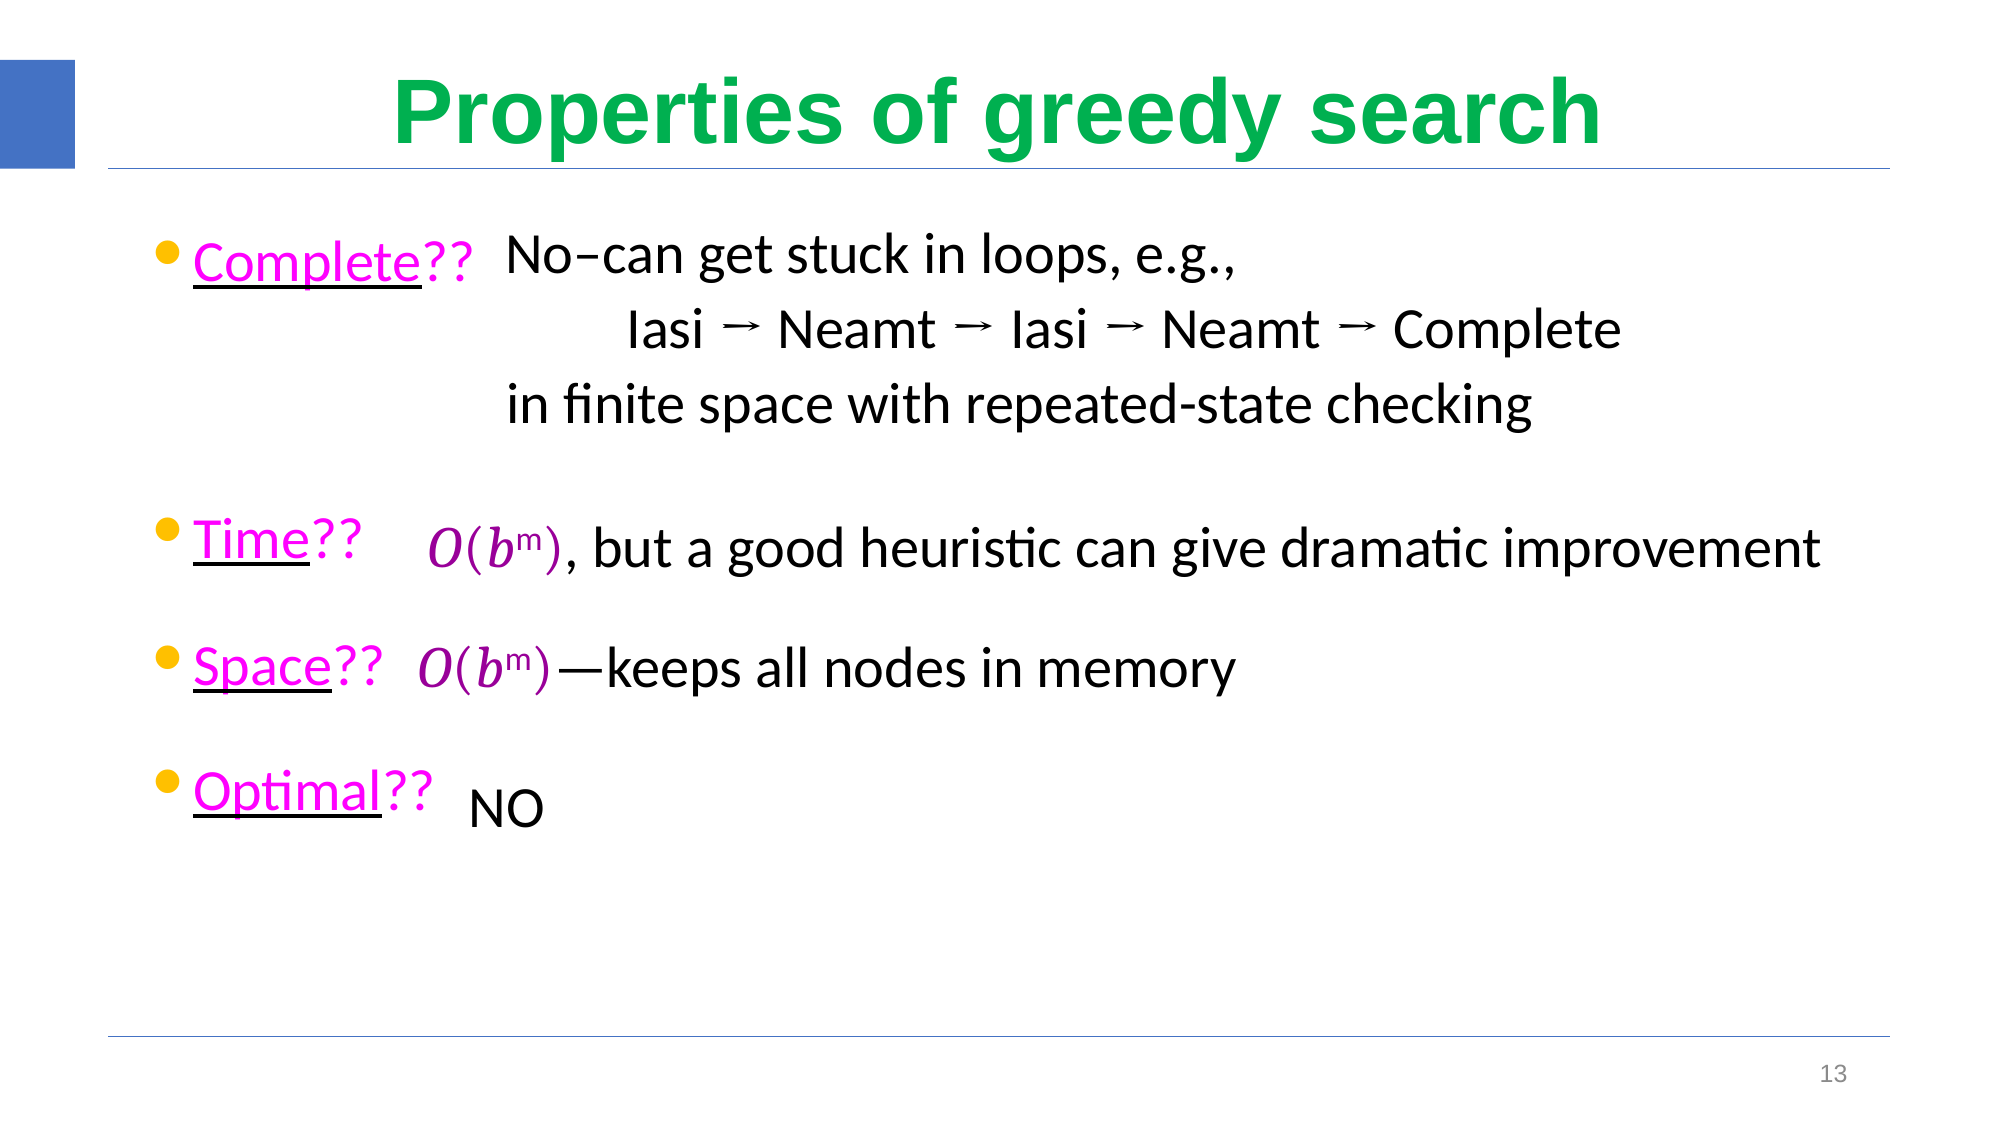

# Properties of greedy search
No–can get stuck in loops, e.g.,
Iasi → Neamt → Iasi → Neamt → Complete in finite space with repeated-state checking
Complete??

Time??
Space??
Optimal??

O(bm), but a good heuristic can give dramatic improvement
O(bm)—keeps all nodes in memory
NO
13